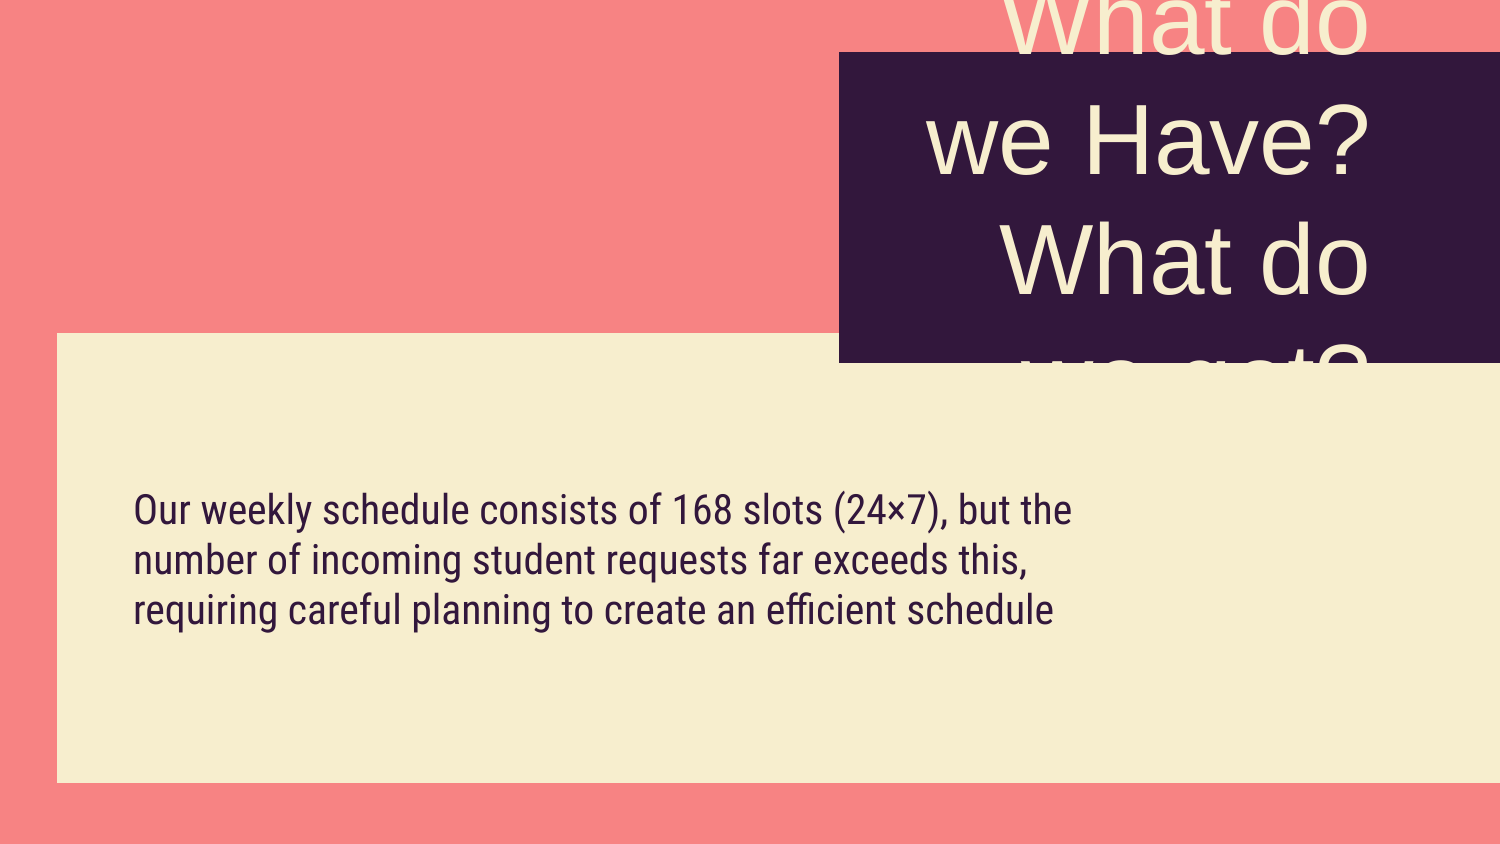

# What do we Have? What do we get?
Our weekly schedule consists of 168 slots (24×7), but the number of incoming student requests far exceeds this, requiring careful planning to create an efficient schedule